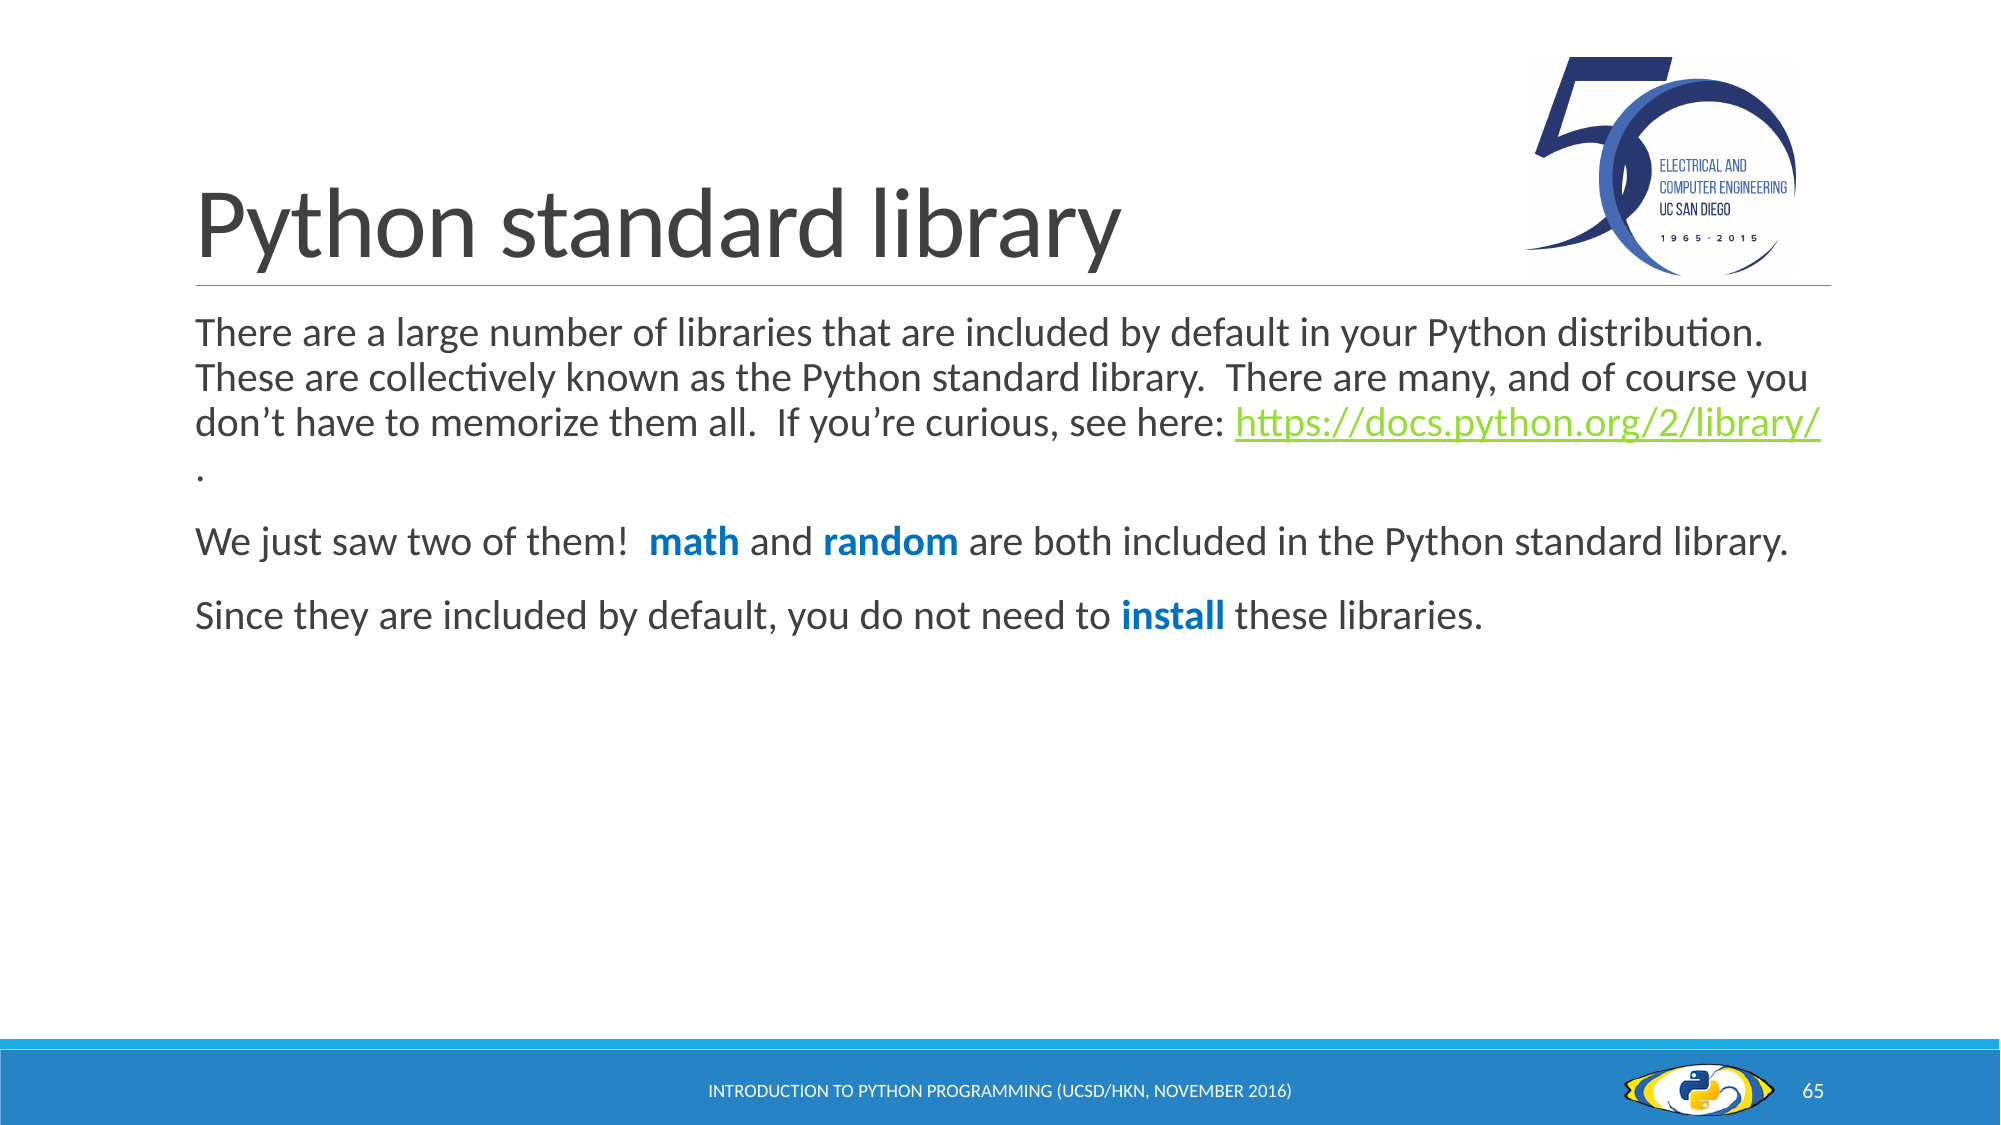

# Python standard library
There are a large number of libraries that are included by default in your Python distribution.  These are collectively known as the Python standard library.  There are many, and of course you don’t have to memorize them all.  If you’re curious, see here: https://docs.python.org/2/library/.
We just saw two of them!  math and random are both included in the Python standard library.
Since they are included by default, you do not need to install these libraries.
Introduction to Python Programming (UCSD/HKN, November 2016)
65